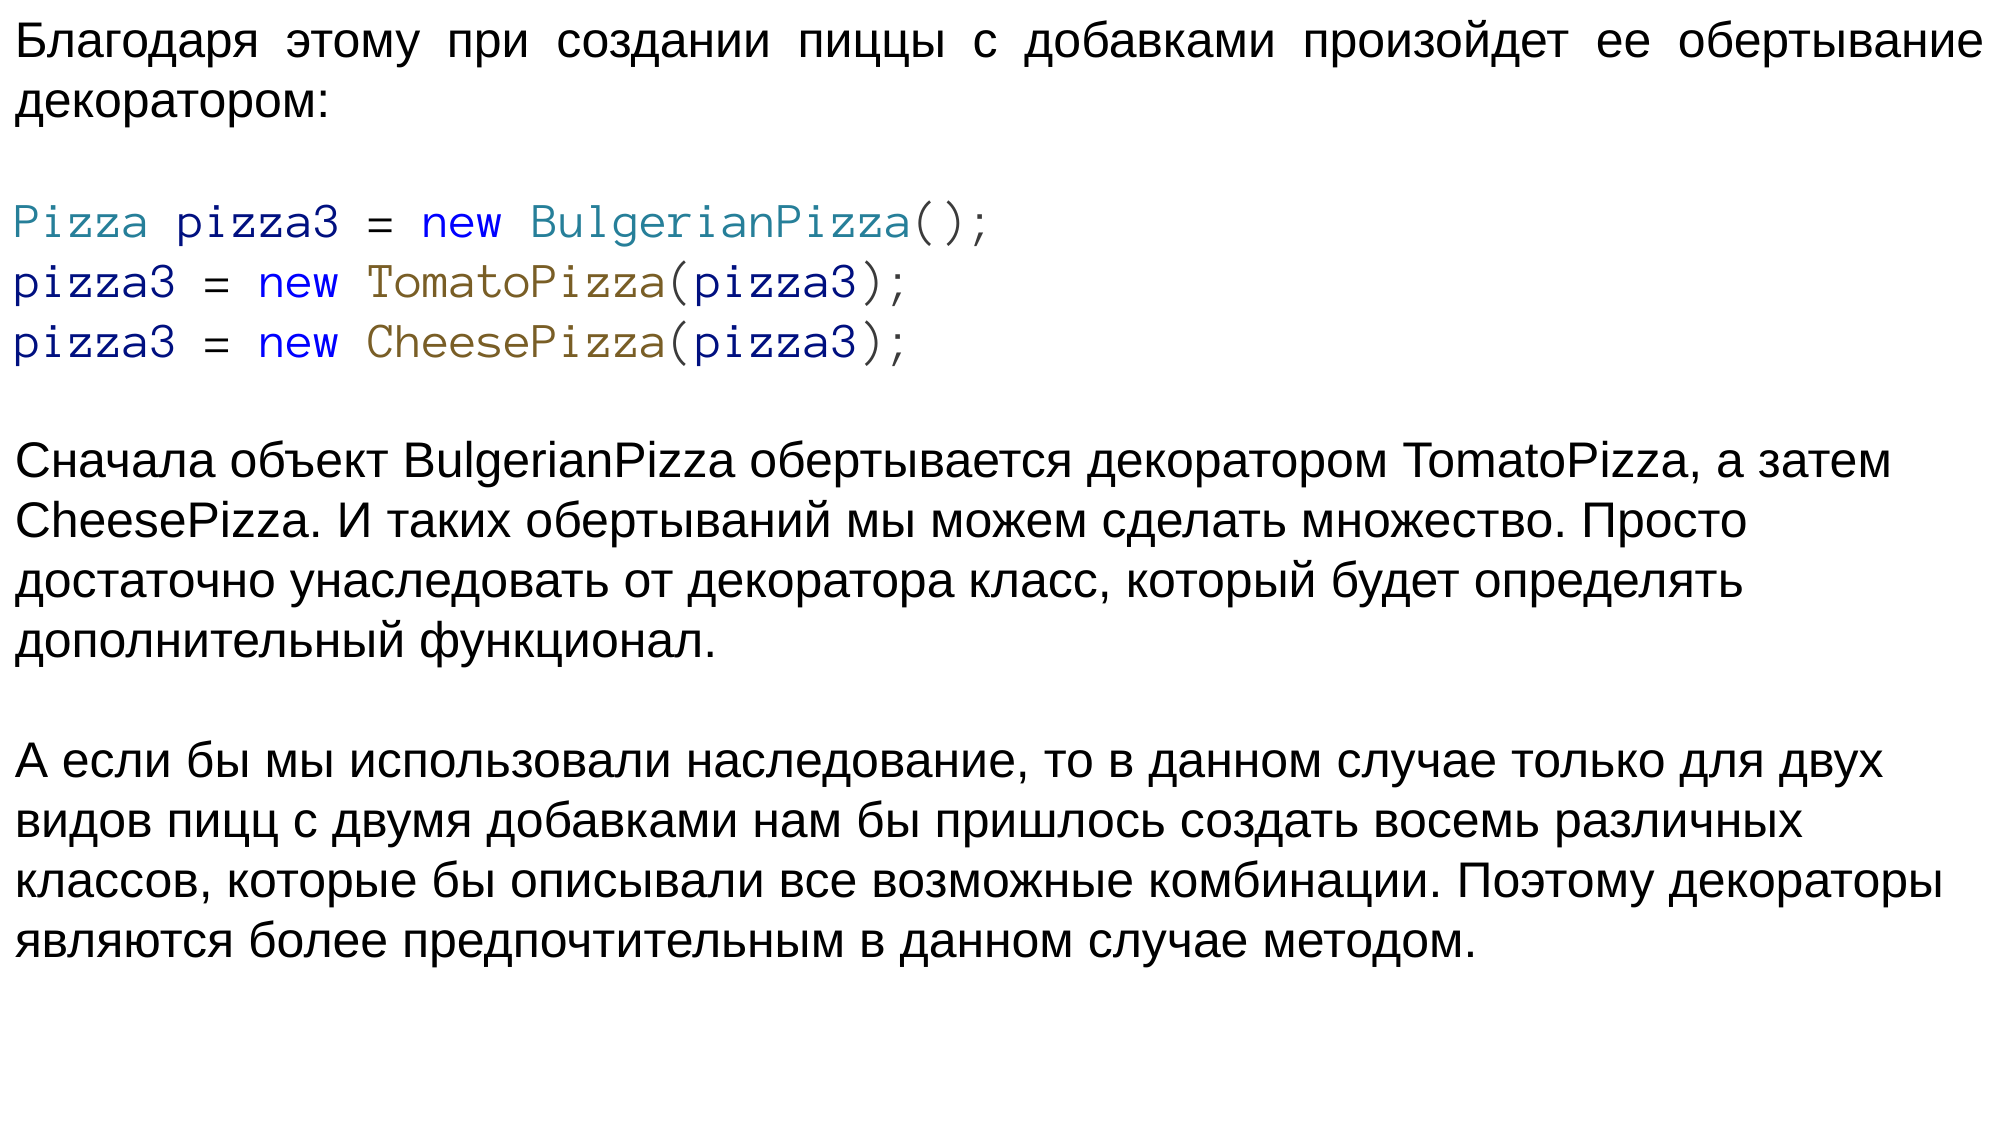

Благодаря этому при создании пиццы с добавками произойдет ее обертывание декоратором:

Pizza pizza3 = new BulgerianPizza();
pizza3 = new TomatoPizza(pizza3);
pizza3 = new CheesePizza(pizza3);

Сначала объект BulgerianPizza обертывается декоратором TomatoPizza, а затем CheesePizza. И таких обертываний мы можем сделать множество. Просто достаточно унаследовать от декоратора класс, который будет определять дополнительный функционал.

А если бы мы использовали наследование, то в данном случае только для двух видов пицц с двумя добавками нам бы пришлось создать восемь различных классов, которые бы описывали все возможные комбинации. Поэтому декораторы являются более предпочтительным в данном случае методом.